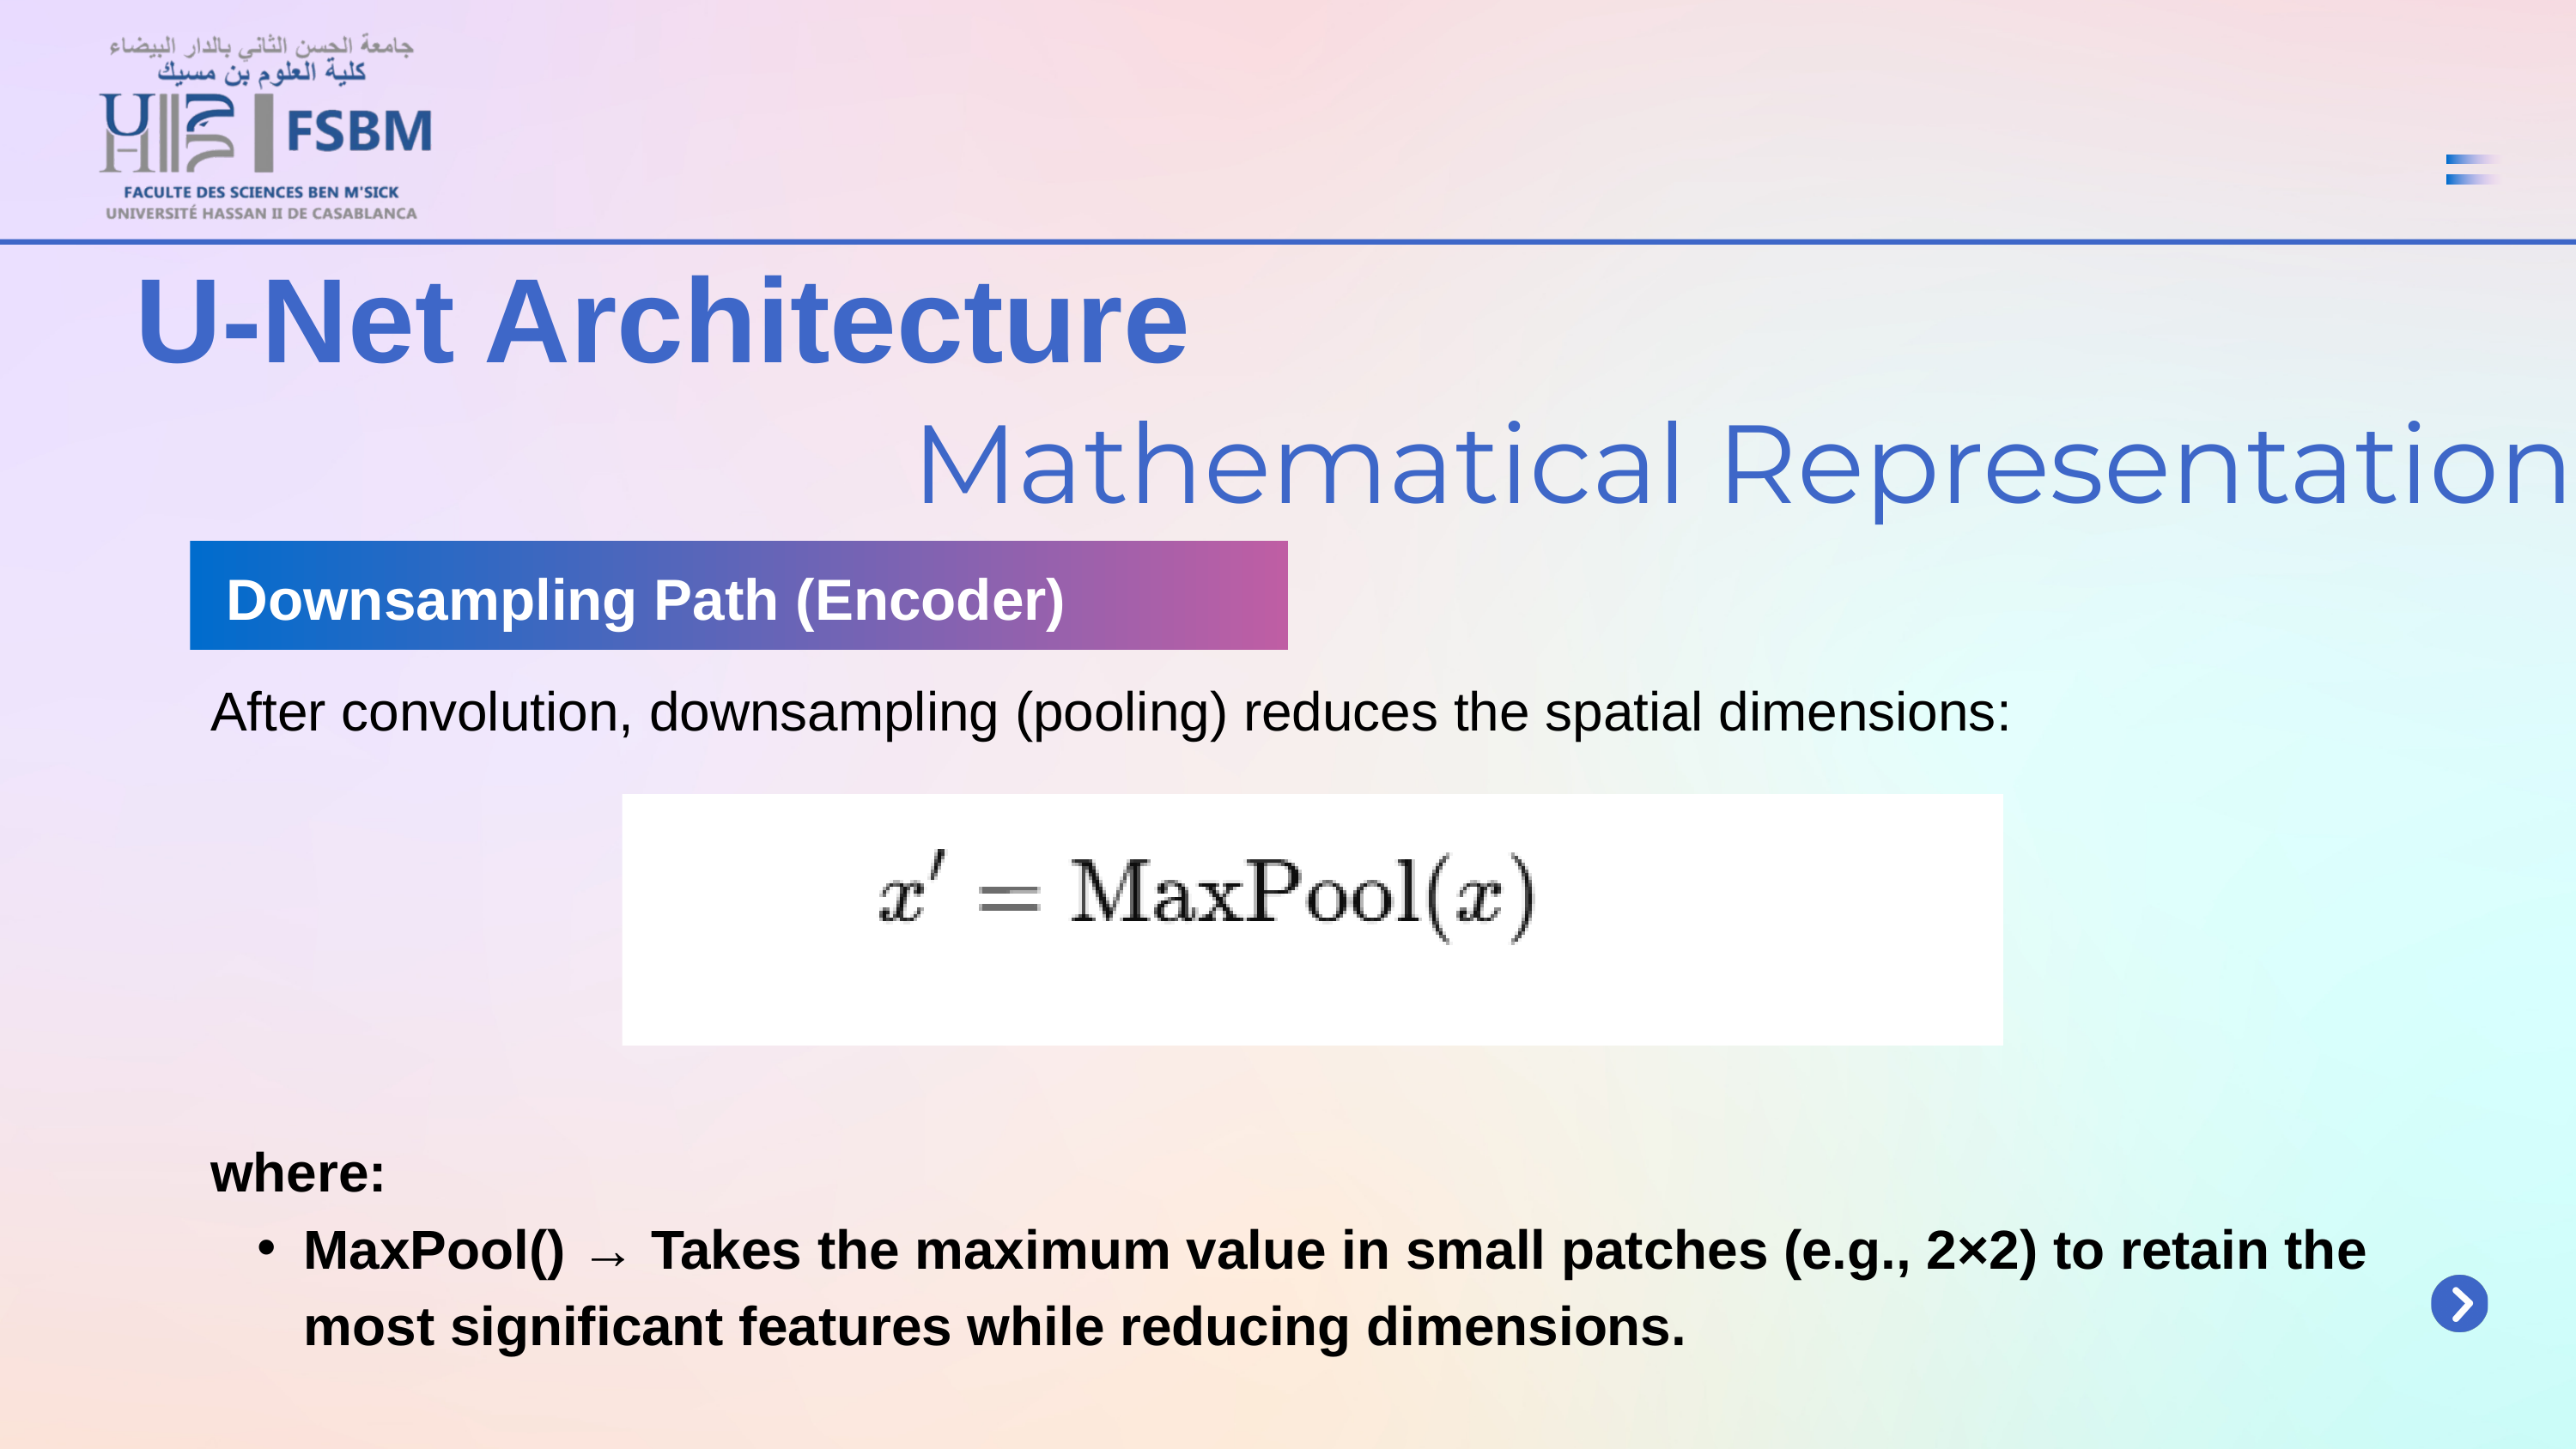

U-Net Architecture
Mathematical Representation

Downsampling Path (Encoder)
After convolution, downsampling (pooling) reduces the spatial dimensions:

where:
MaxPool() → Takes the maximum value in small patches (e.g., 2×2) to retain the most significant features while reducing dimensions.